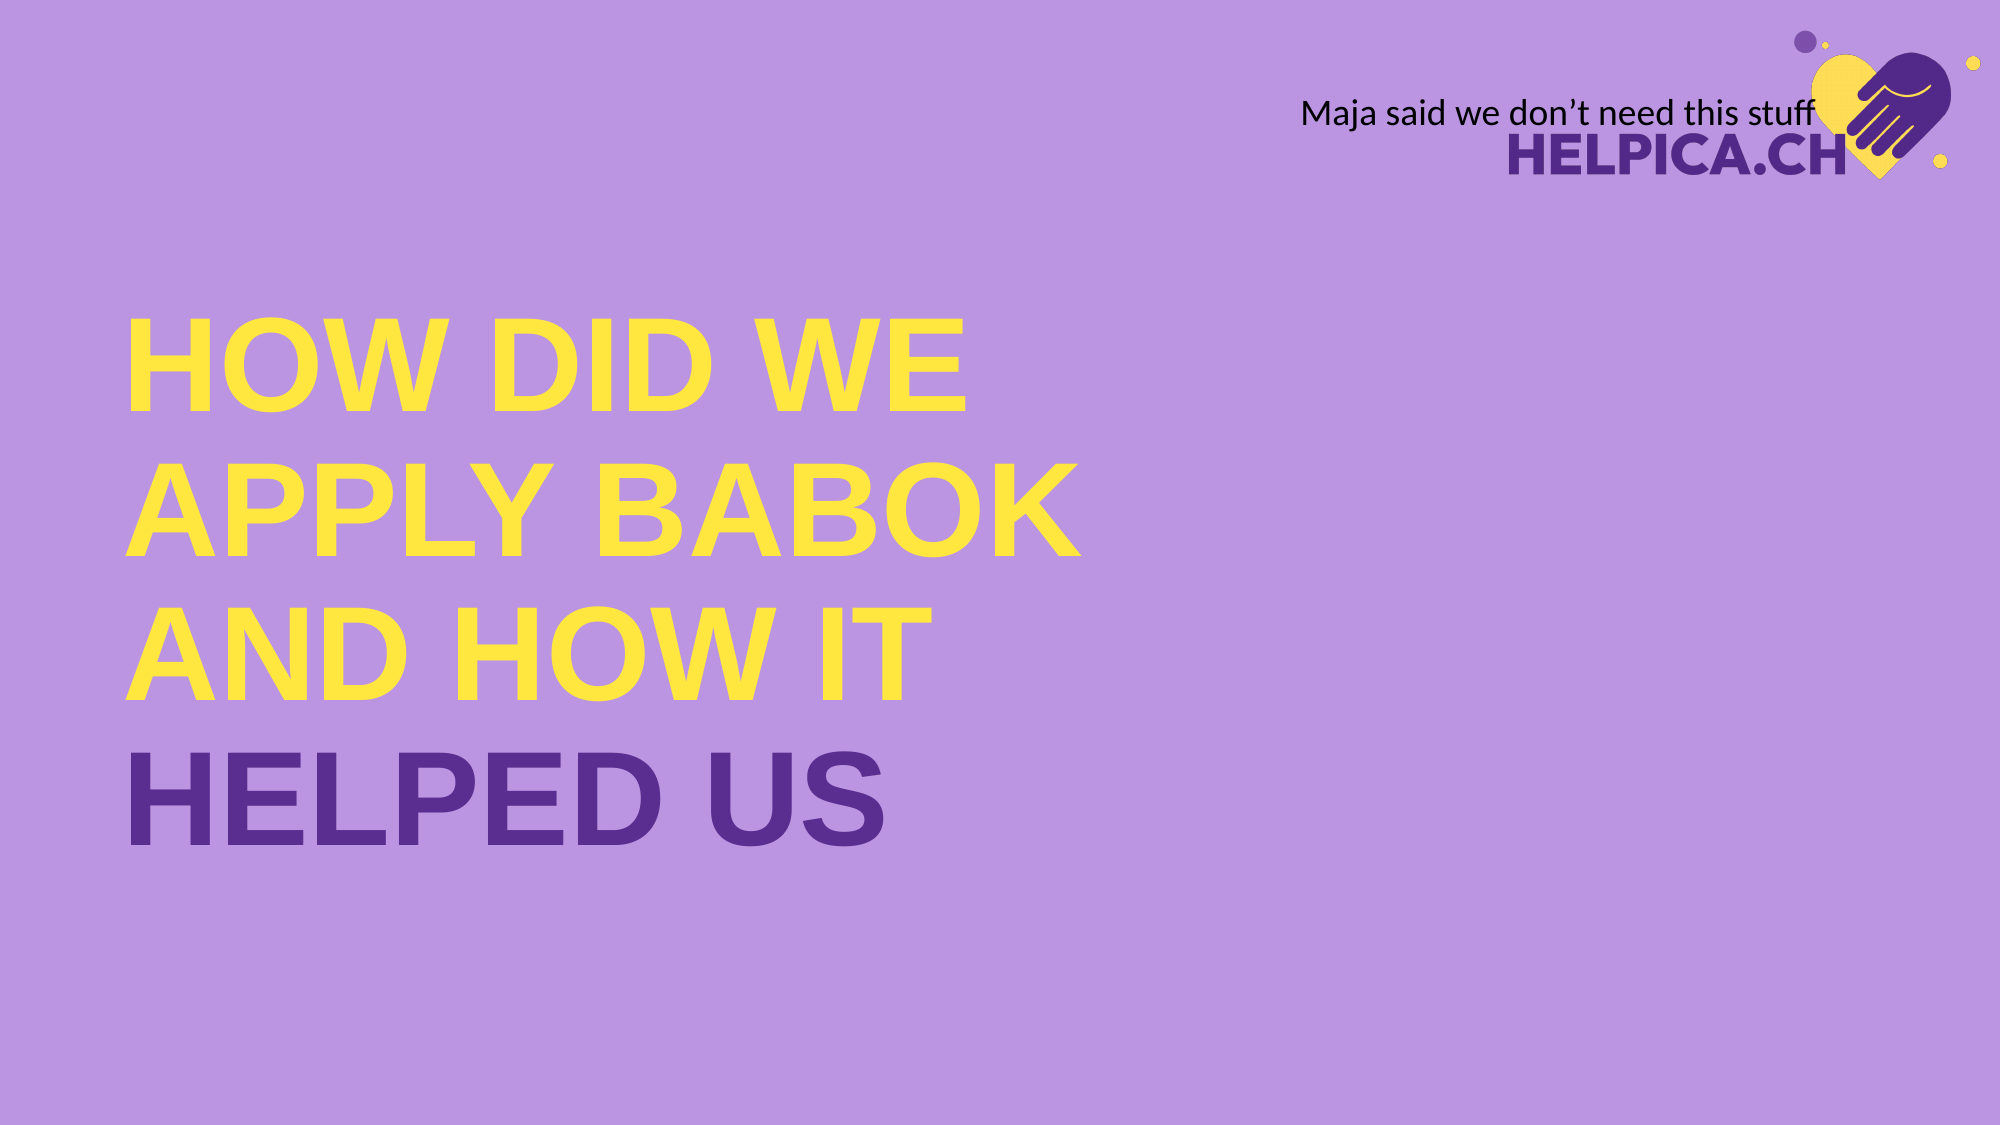

Maja said we don’t need this stuff
# HOW DID WE APPLY BABOK AND HOW IT HELPED US